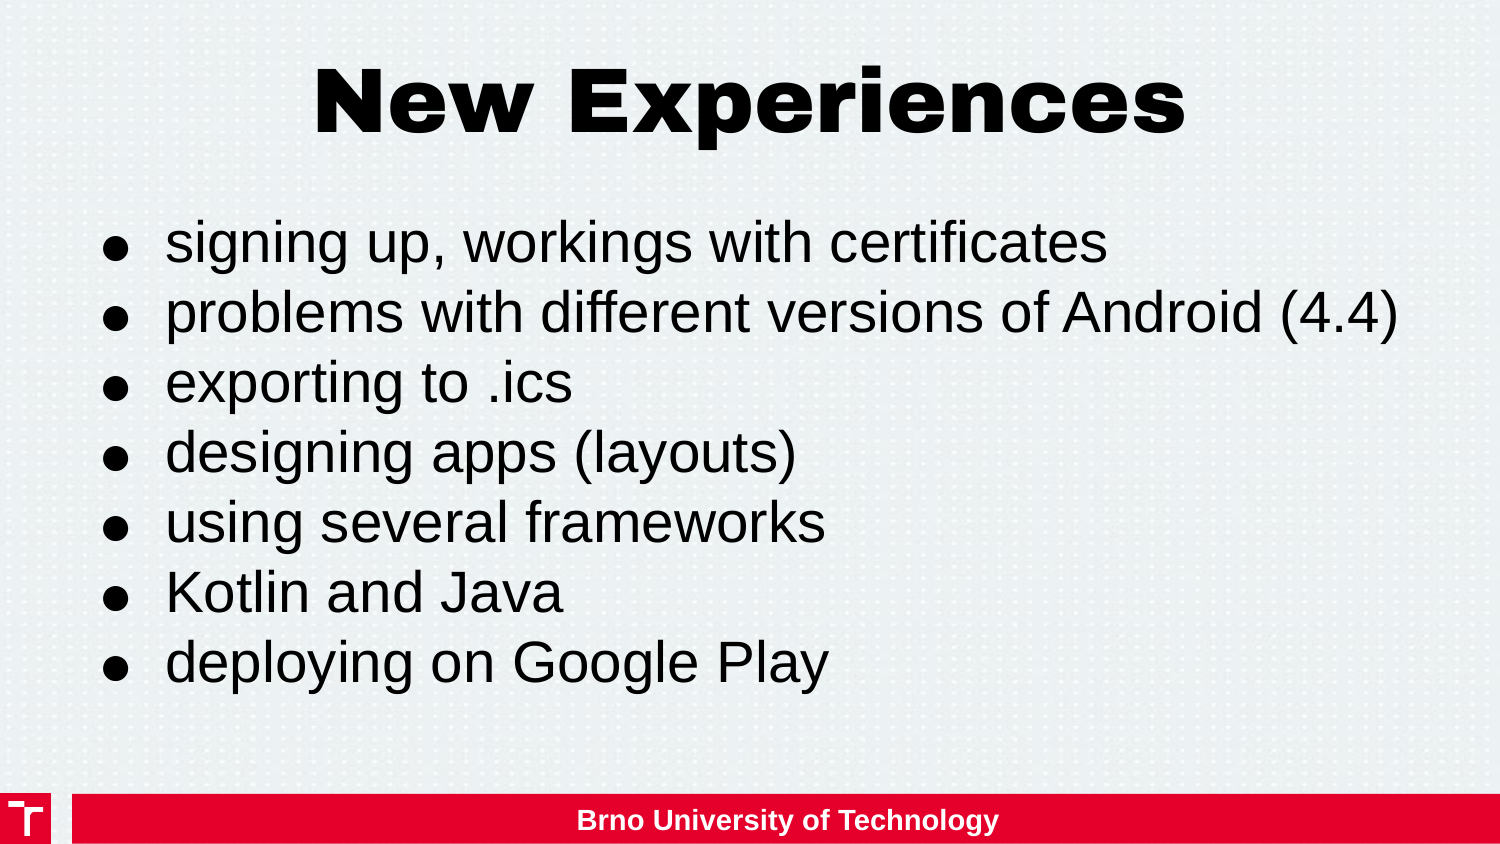

# New Experiences
signing up, workings with certificates
problems with different versions of Android (4.4)
exporting to .ics
designing apps (layouts)
using several frameworks
Kotlin and Java
deploying on Google Play